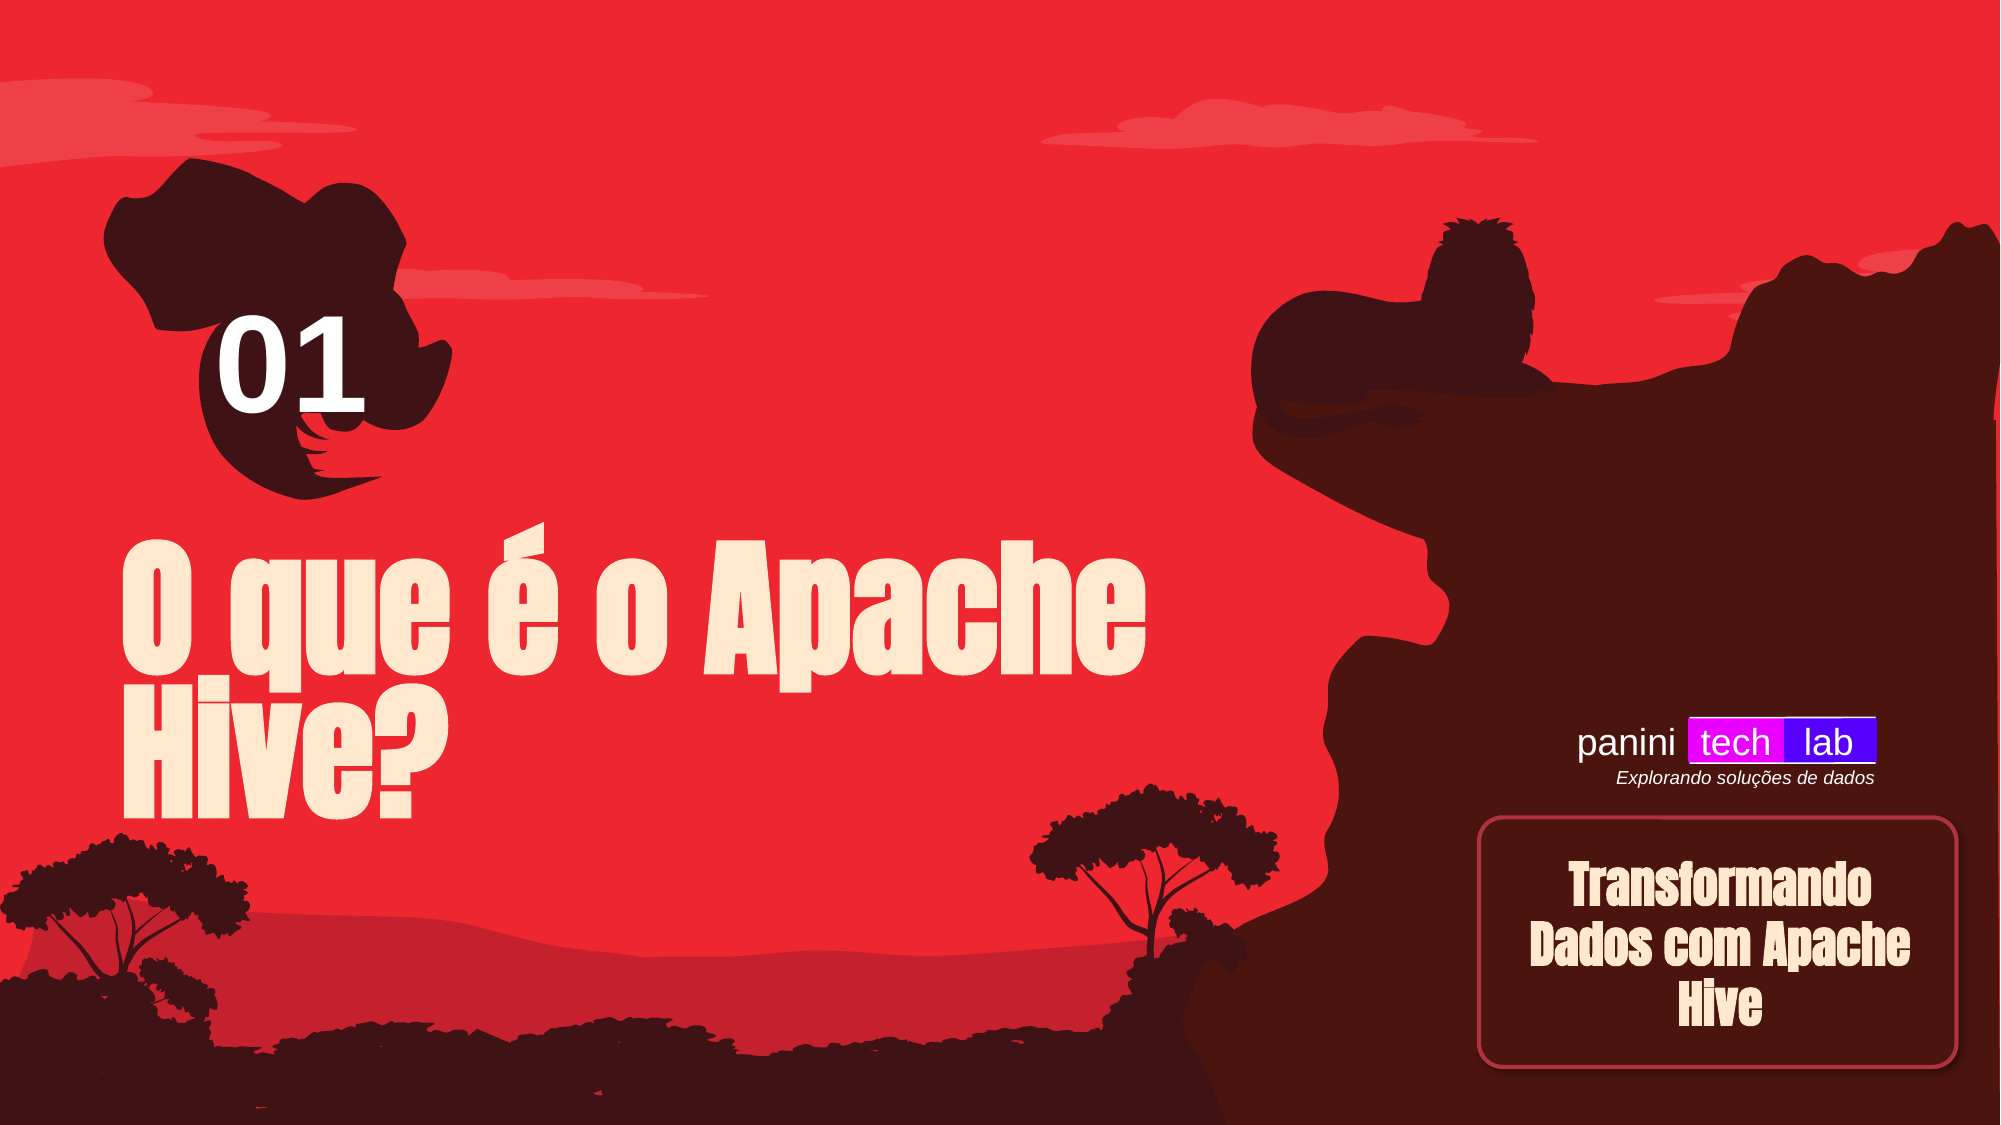

01
# O que é o Apache Hive?
panini
tech
lab

Explorando soluções de dados

Transformando Dados com Apache Hive